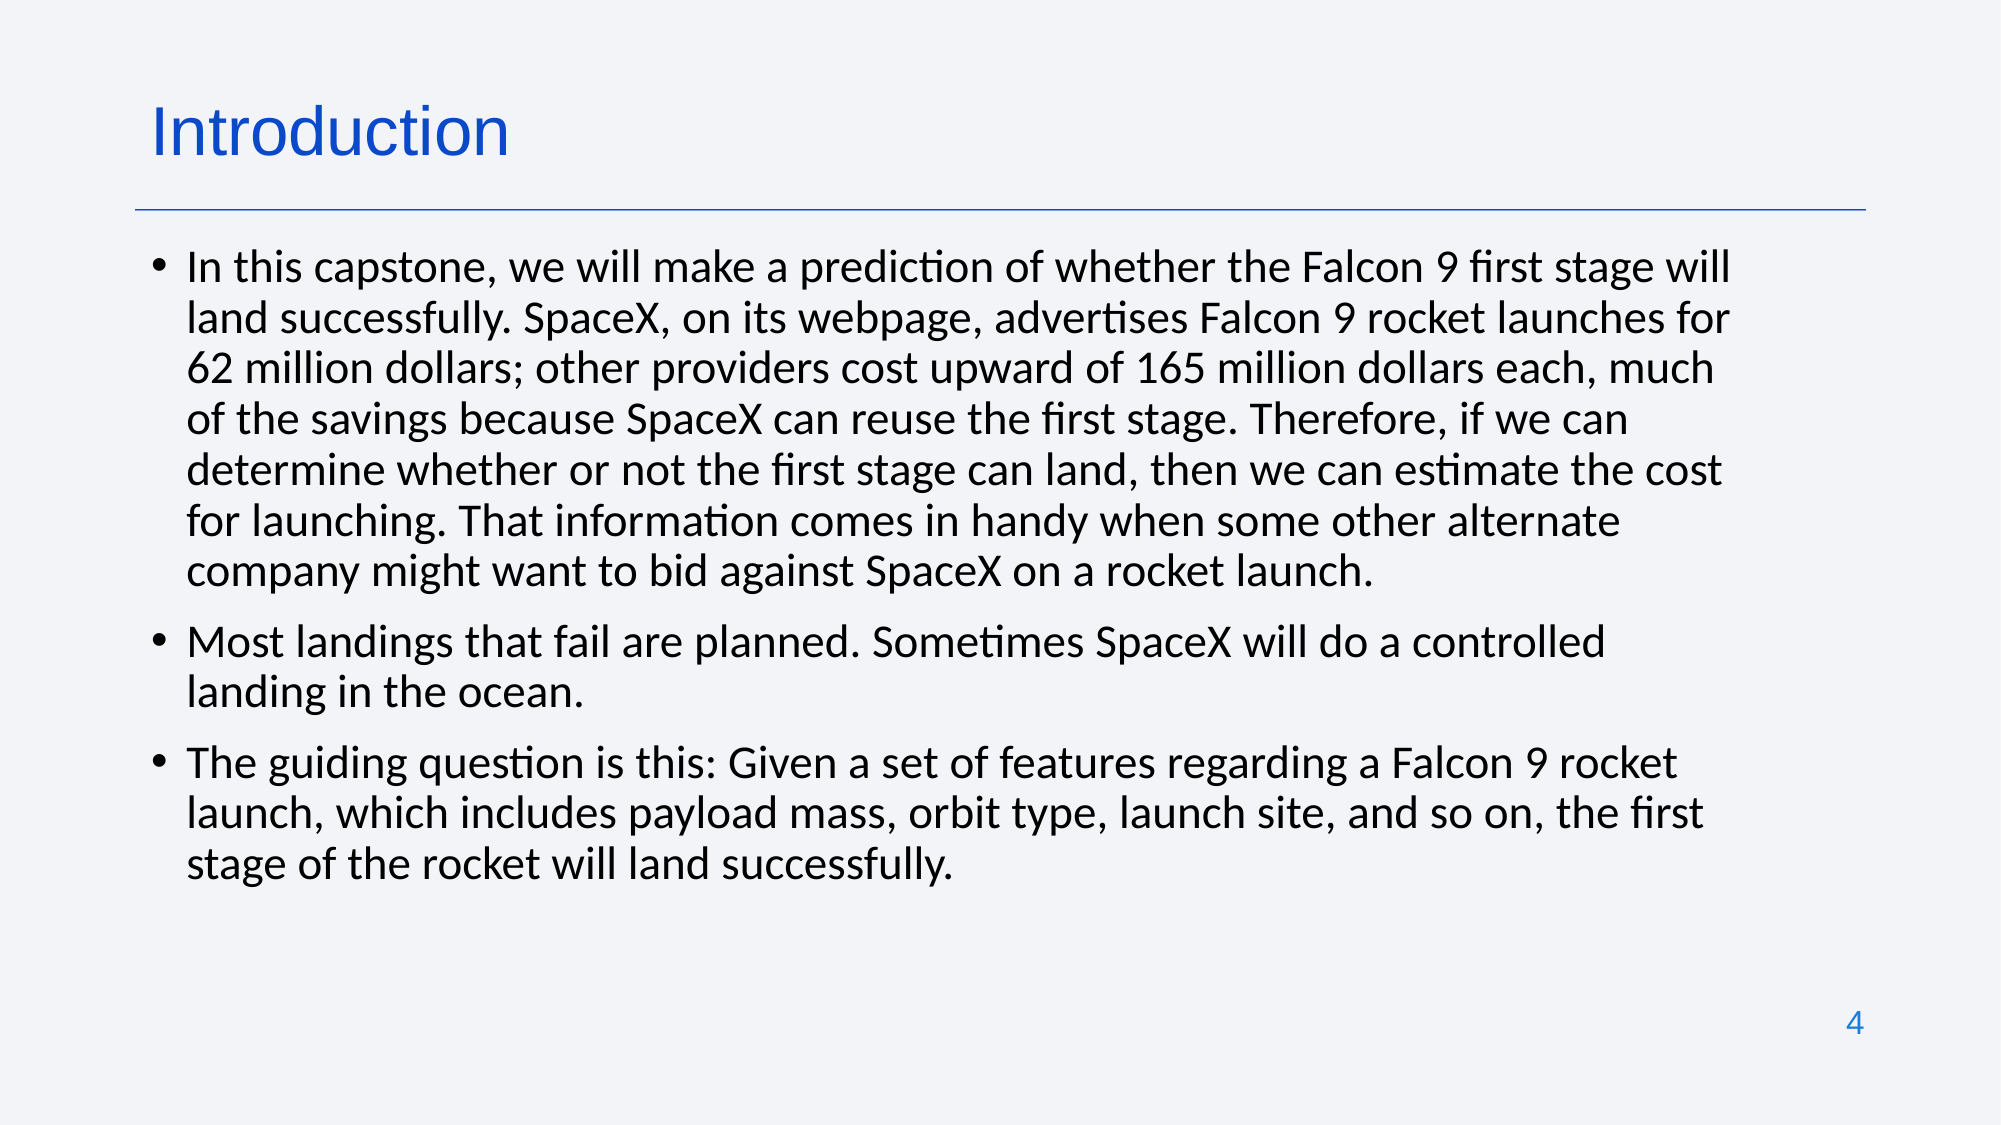

Introduction
In this capstone, we will make a prediction of whether the Falcon 9 first stage will land successfully. SpaceX, on its webpage, advertises Falcon 9 rocket launches for 62 million dollars; other providers cost upward of 165 million dollars each, much of the savings because SpaceX can reuse the first stage. Therefore, if we can determine whether or not the first stage can land, then we can estimate the cost for launching. That information comes in handy when some other alternate company might want to bid against SpaceX on a rocket launch.
Most landings that fail are planned. Sometimes SpaceX will do a controlled landing in the ocean.
The guiding question is this: Given a set of features regarding a Falcon 9 rocket launch, which includes payload mass, orbit type, launch site, and so on, the first stage of the rocket will land successfully.

4